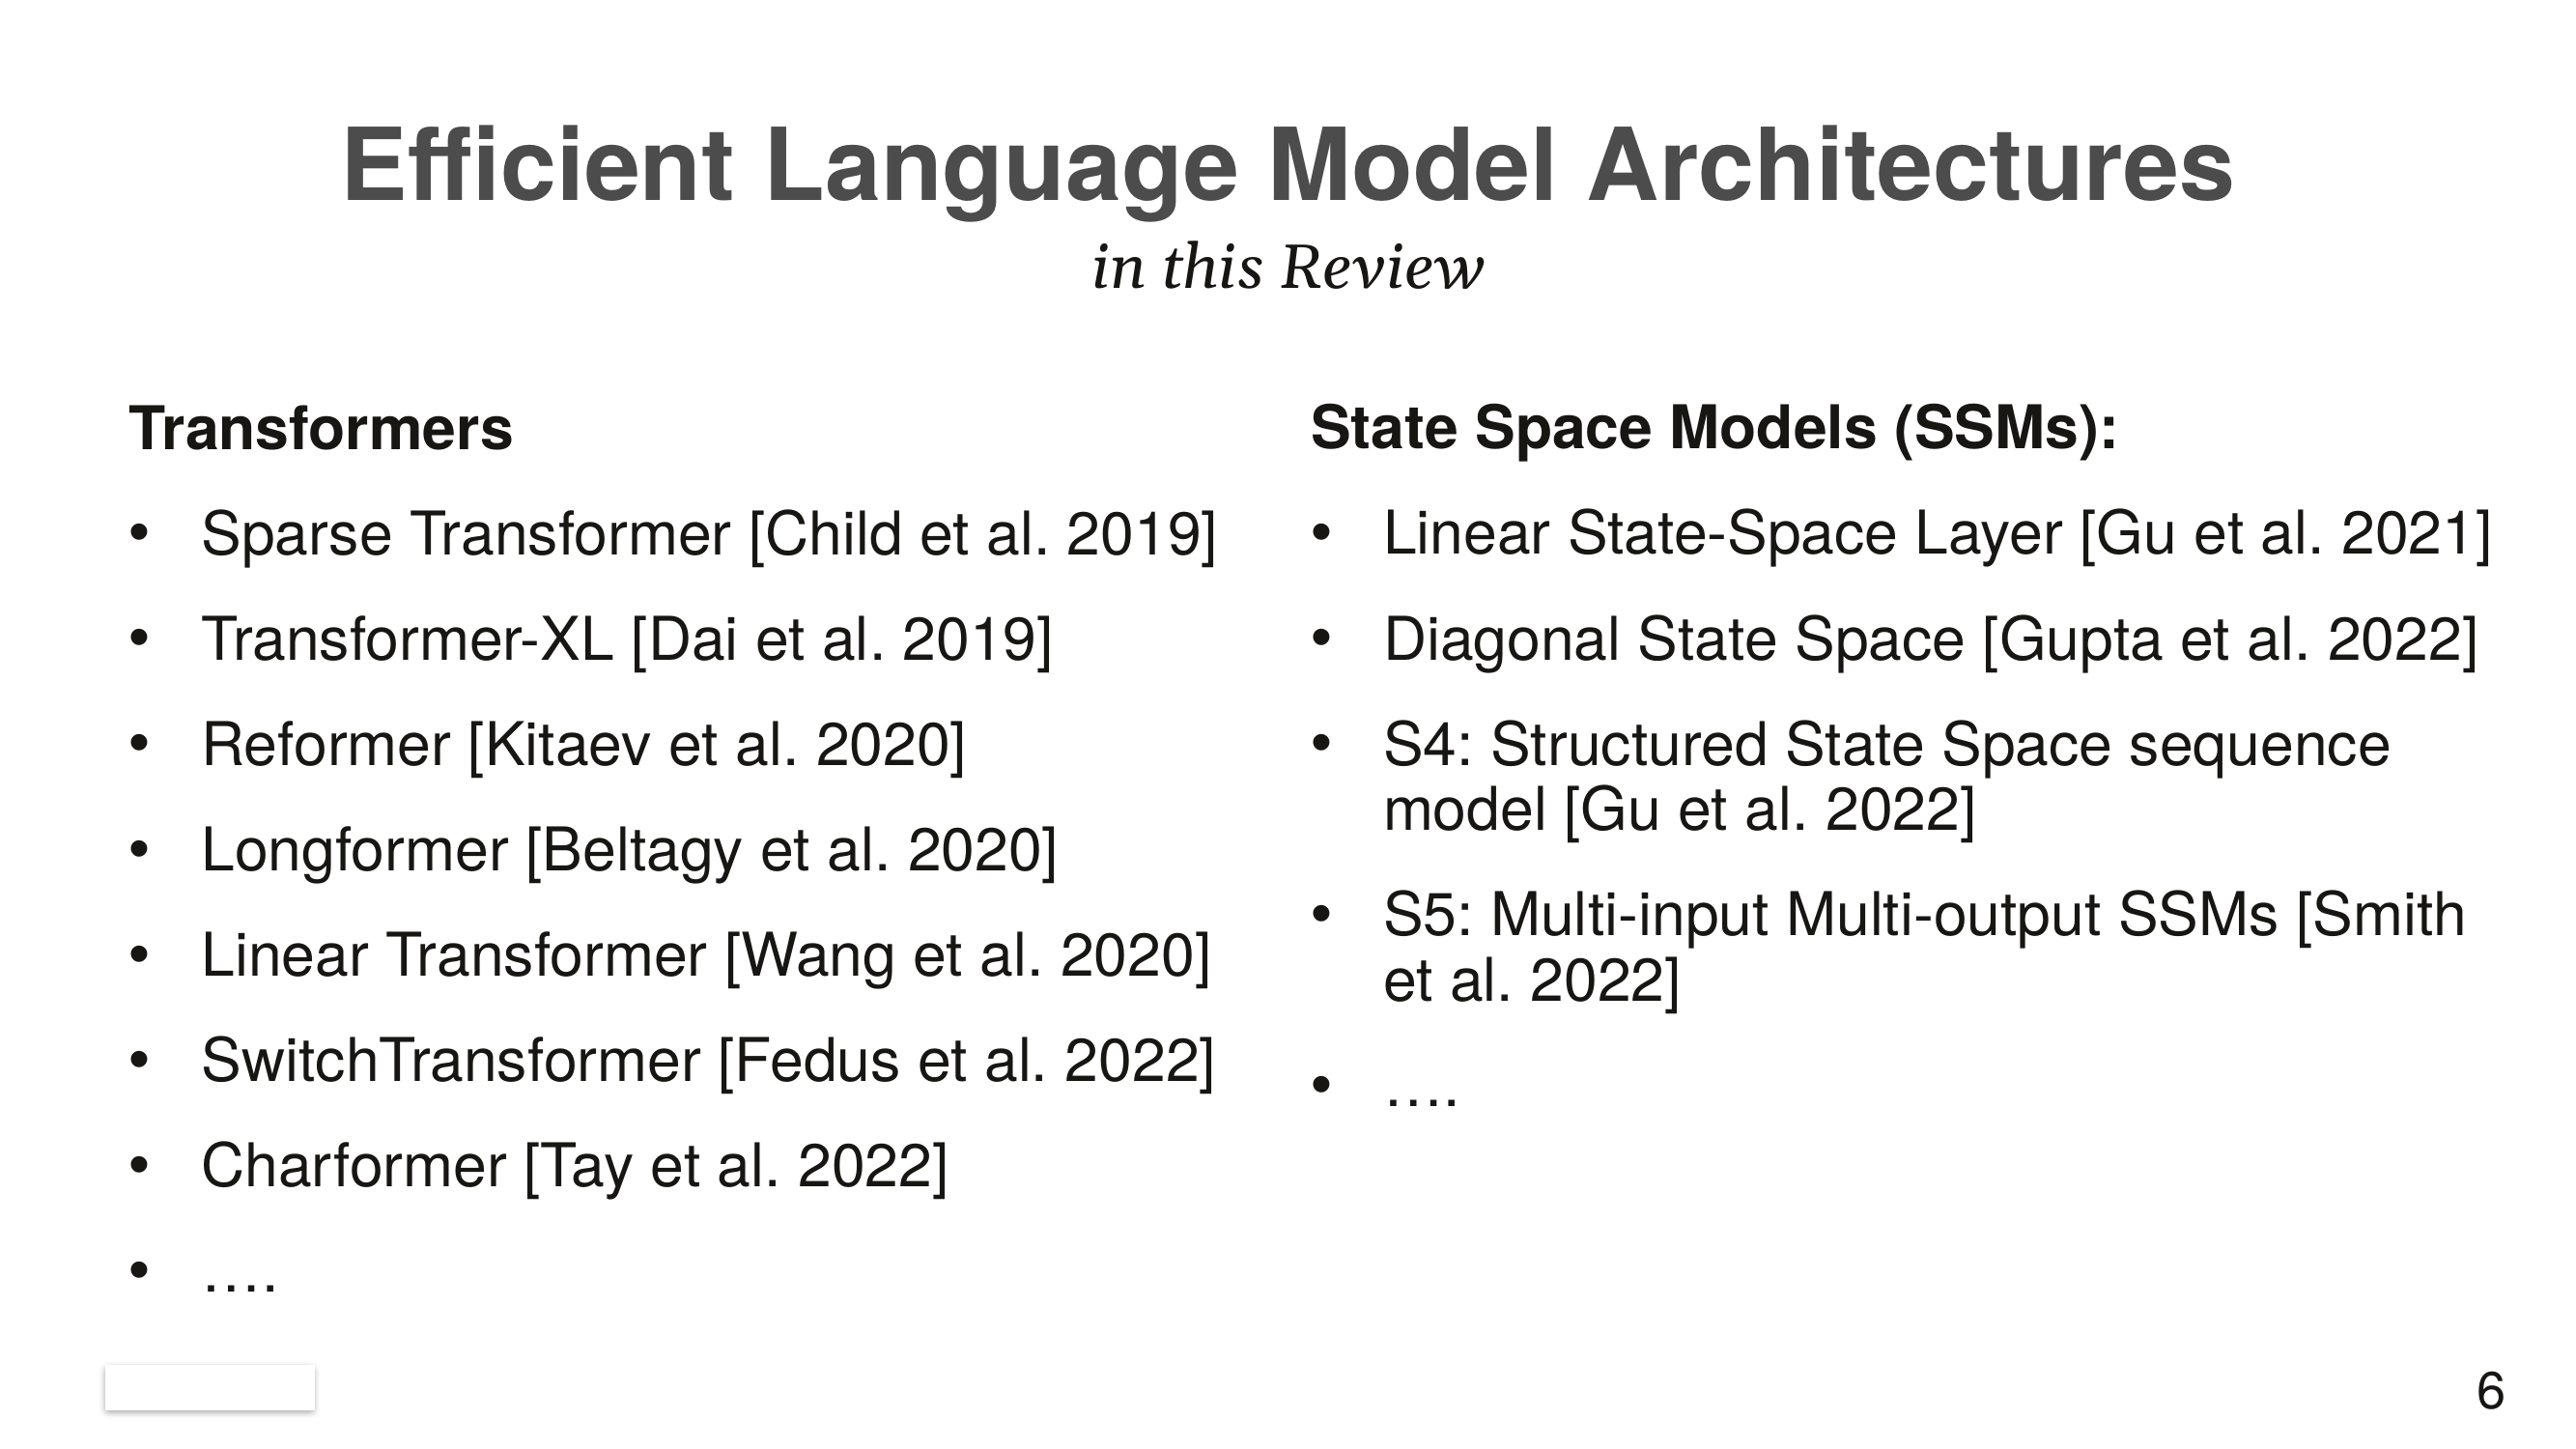

# Efficient Language Model Architectures
in this Review
Transformers
Sparse Transformer [Child et al. 2019]
Transformer-XL [Dai et al. 2019]
Reformer [Kitaev et al. 2020]
Longformer [Beltagy et al. 2020]
Linear Transformer [Wang et al. 2020]
SwitchTransformer [Fedus et al. 2022]
Charformer [Tay et al. 2022]
….

State Space Models (SSMs):
Linear State-Space Layer [Gu et al. 2021]
Diagonal State Space [Gupta et al. 2022]
S4: Structured State Space sequence model [Gu et al. 2022]
S5: Multi-input Multi-output SSMs [Smith et al. 2022]
….

6